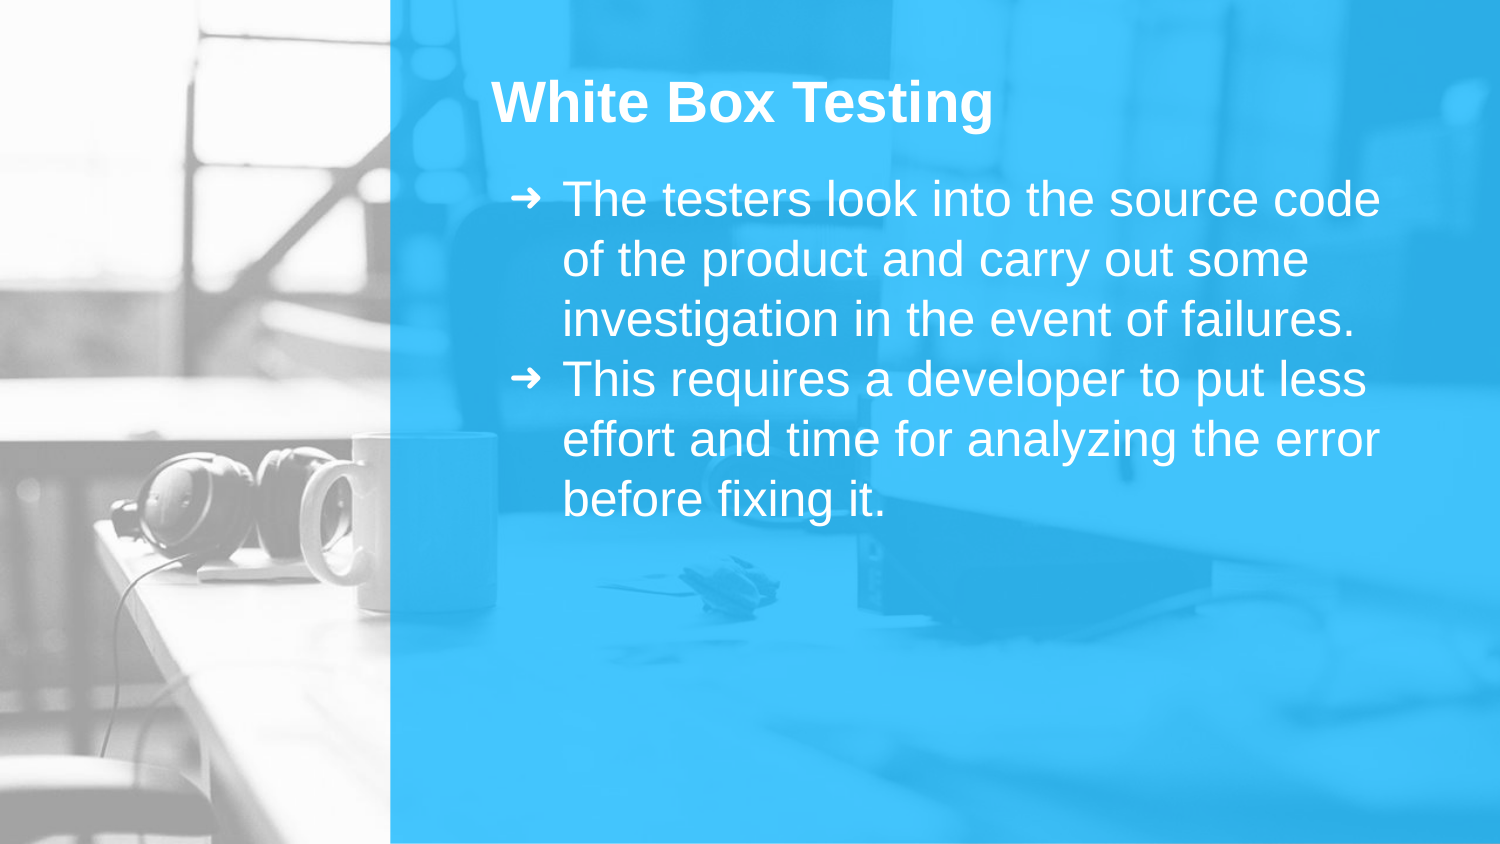

# White Box Testing
The testers look into the source code of the product and carry out some investigation in the event of failures.
This requires a developer to put less effort and time for analyzing the error before fixing it.